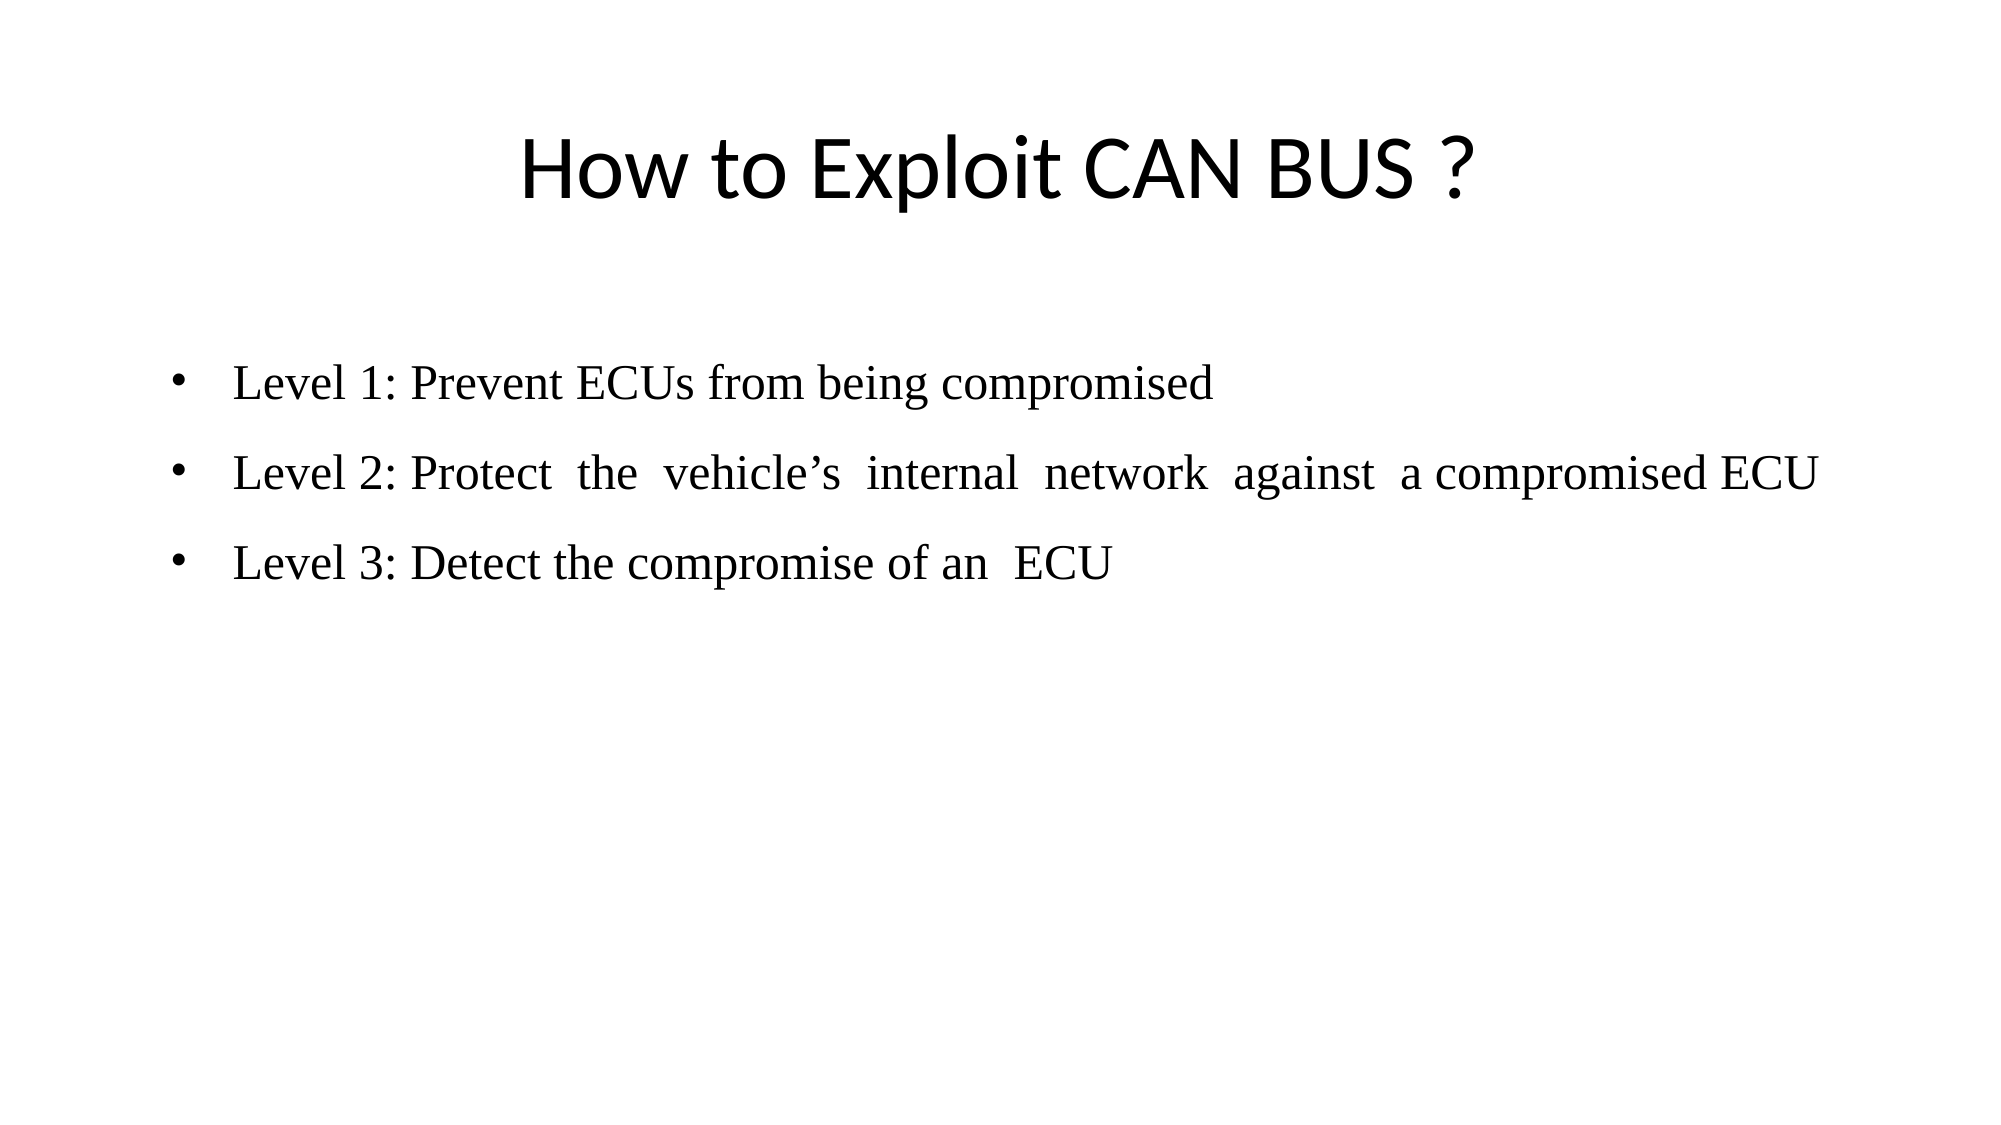

# How to Exploit CAN BUS ?
Level 1: Prevent ECUs from being compromised
Level 2: Protect  the  vehicle’s  internal  network  against  a compromised ECU
Level 3: Detect the compromise of an  ECU